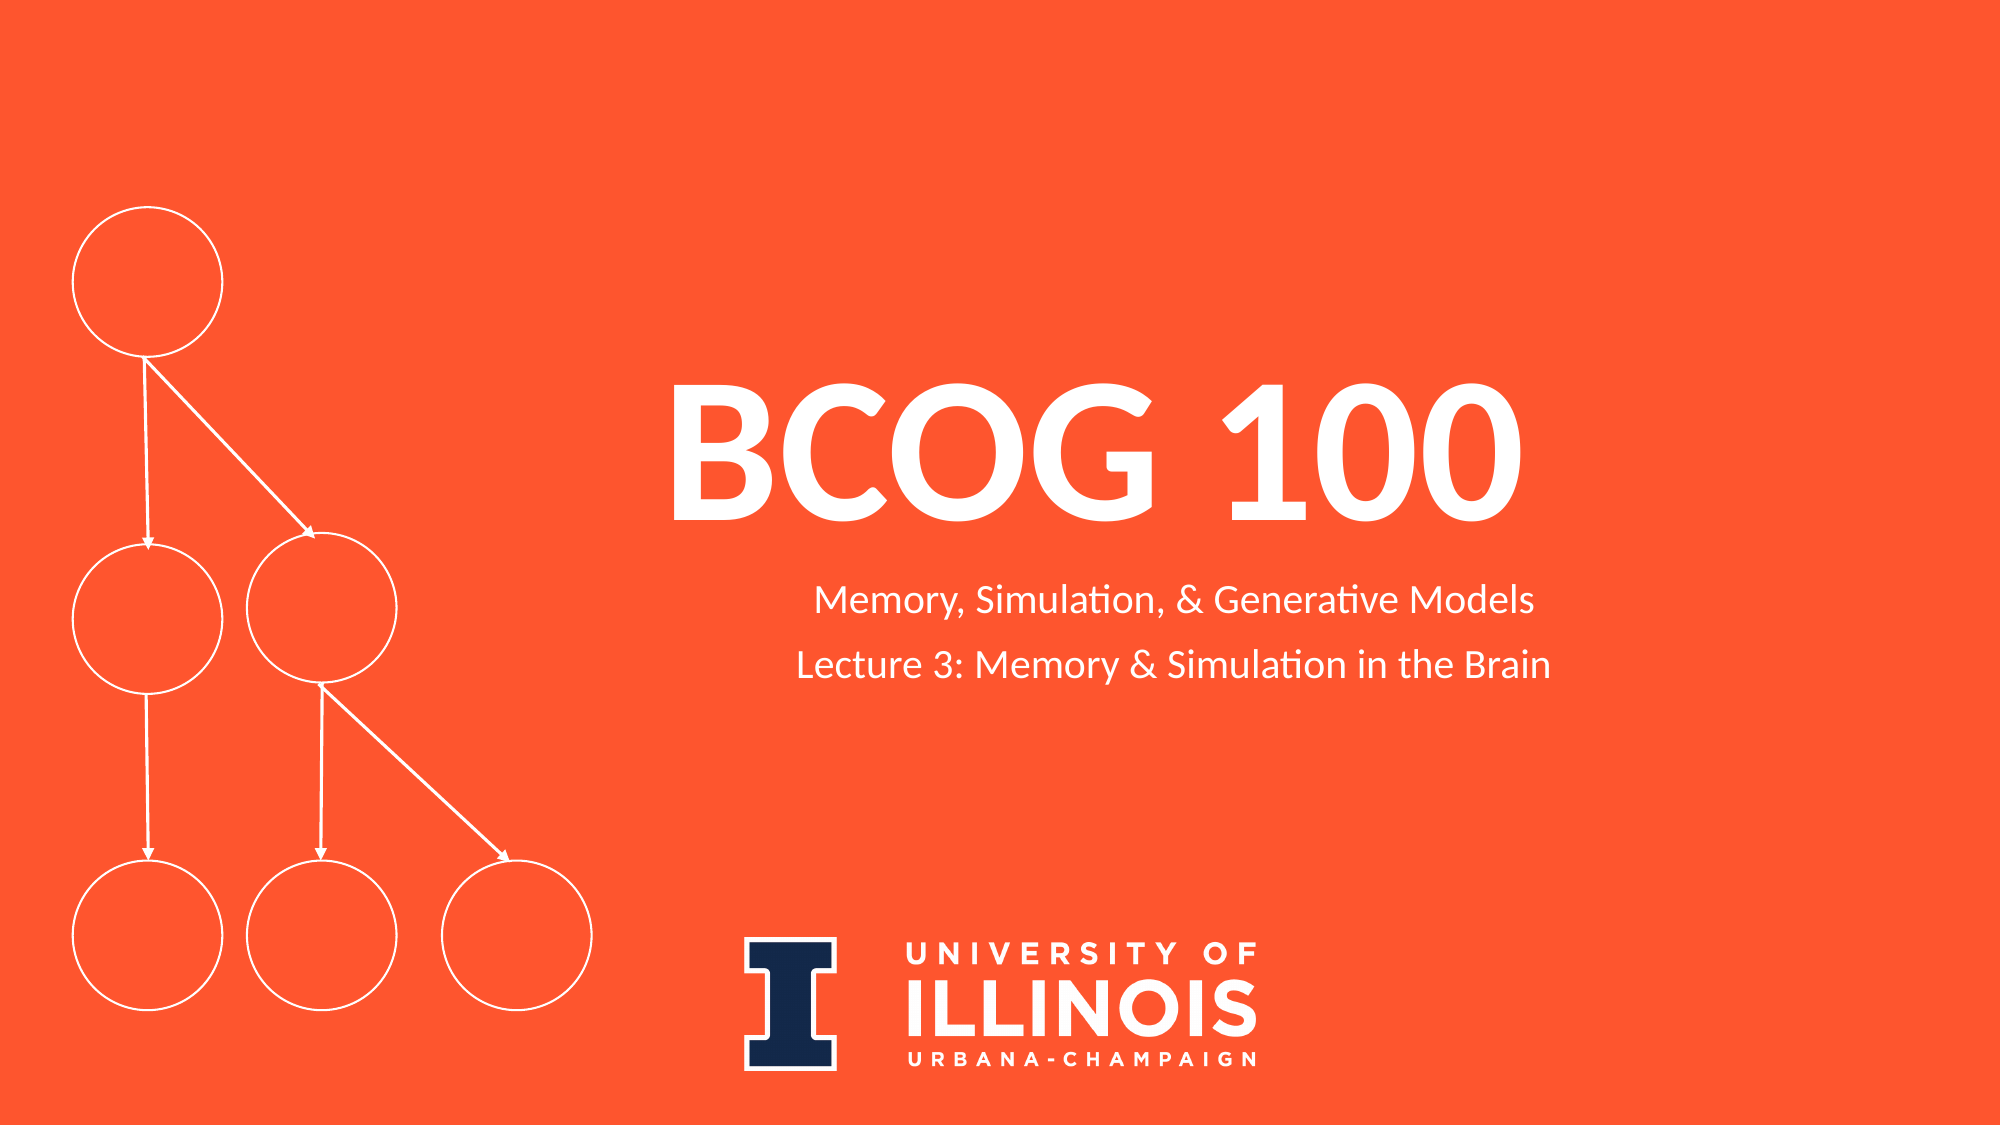

# BCOG 100

Memory, Simulation, & Generative Models
Lecture 3: Memory & Simulation in the Brain